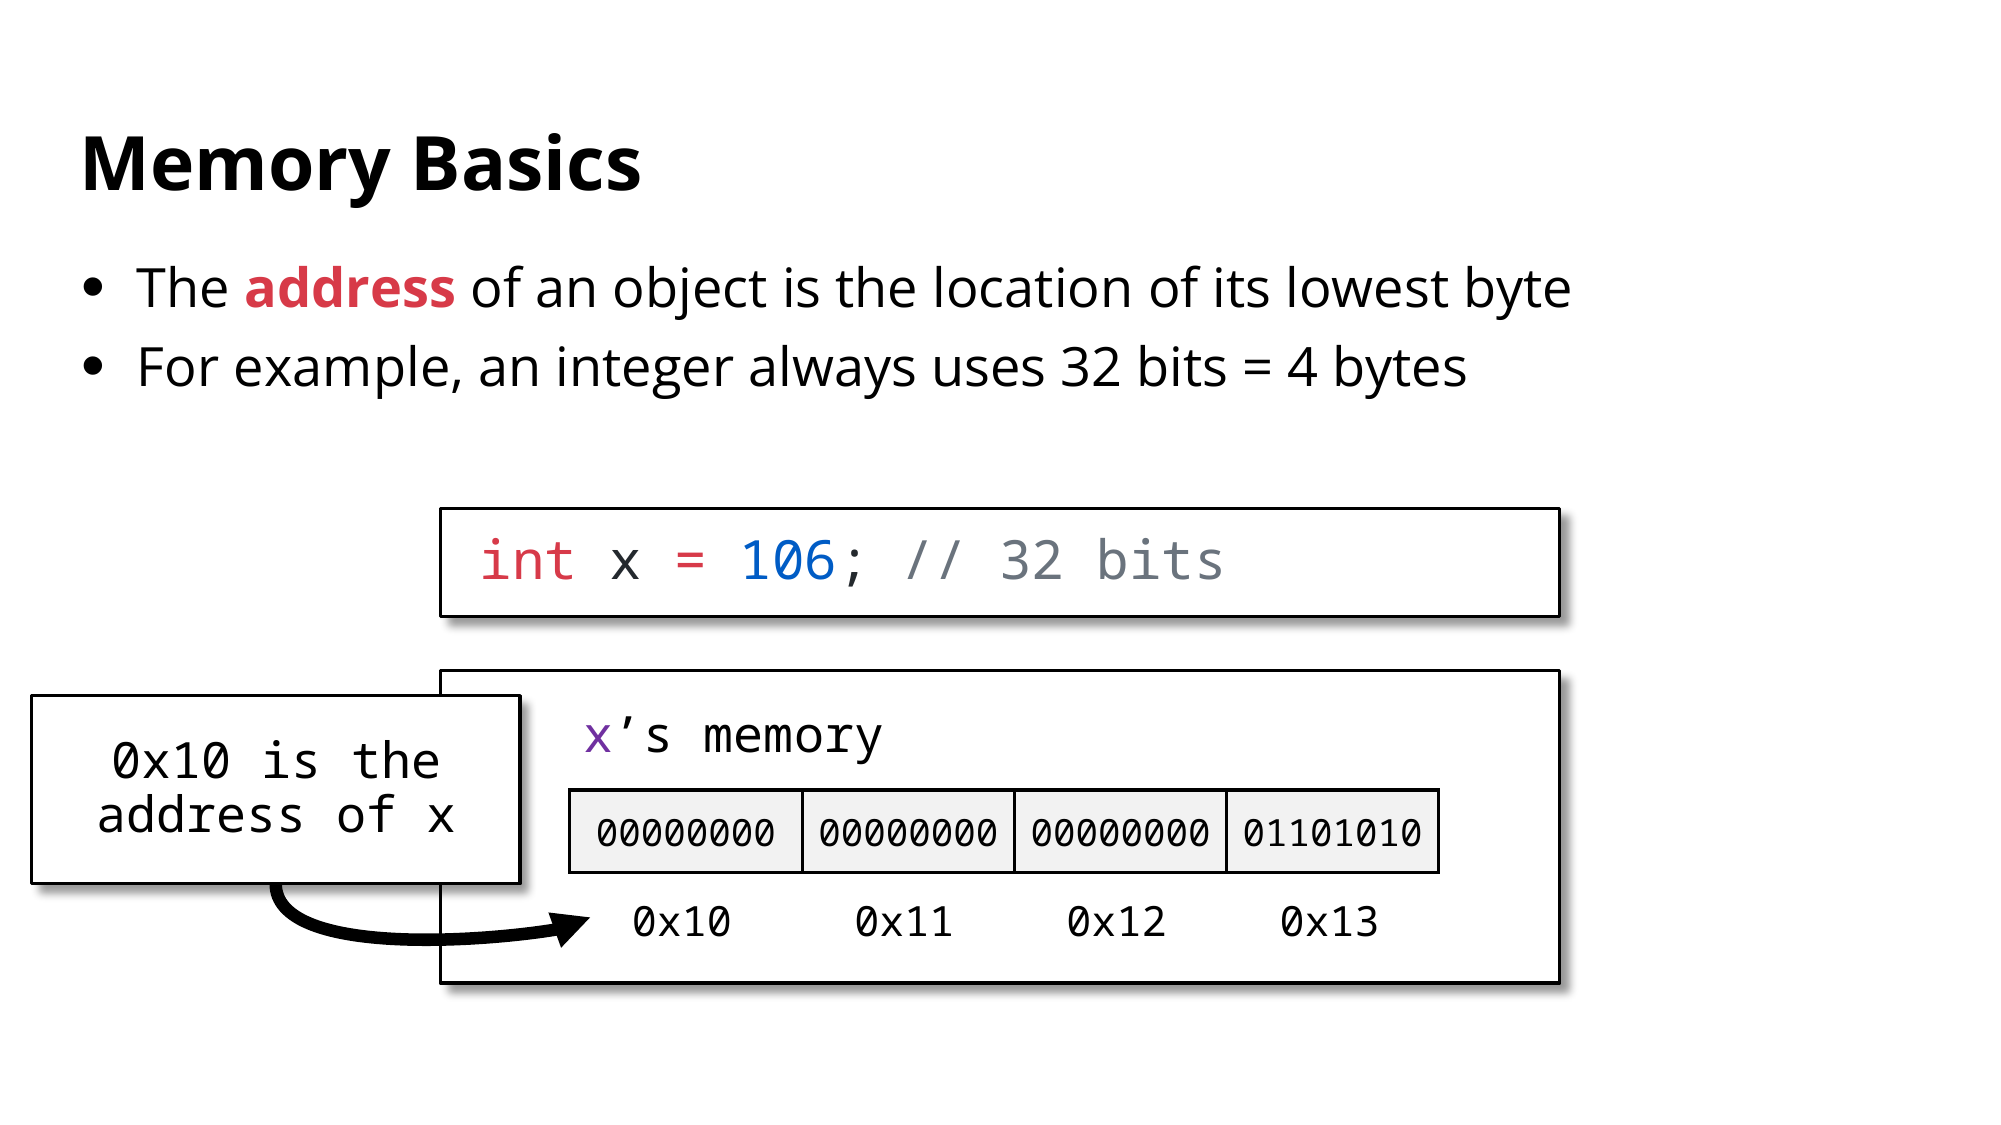

# Memory Basics
The address of an object is the location of its lowest byte
For example, an integer always uses 32 bits = 4 bytes

int x = 106; // 32 bits

x’s memory
00000000
00000000
00000000
01101010
0x10
0x11
0x12
0x13
0x10 is the address of x